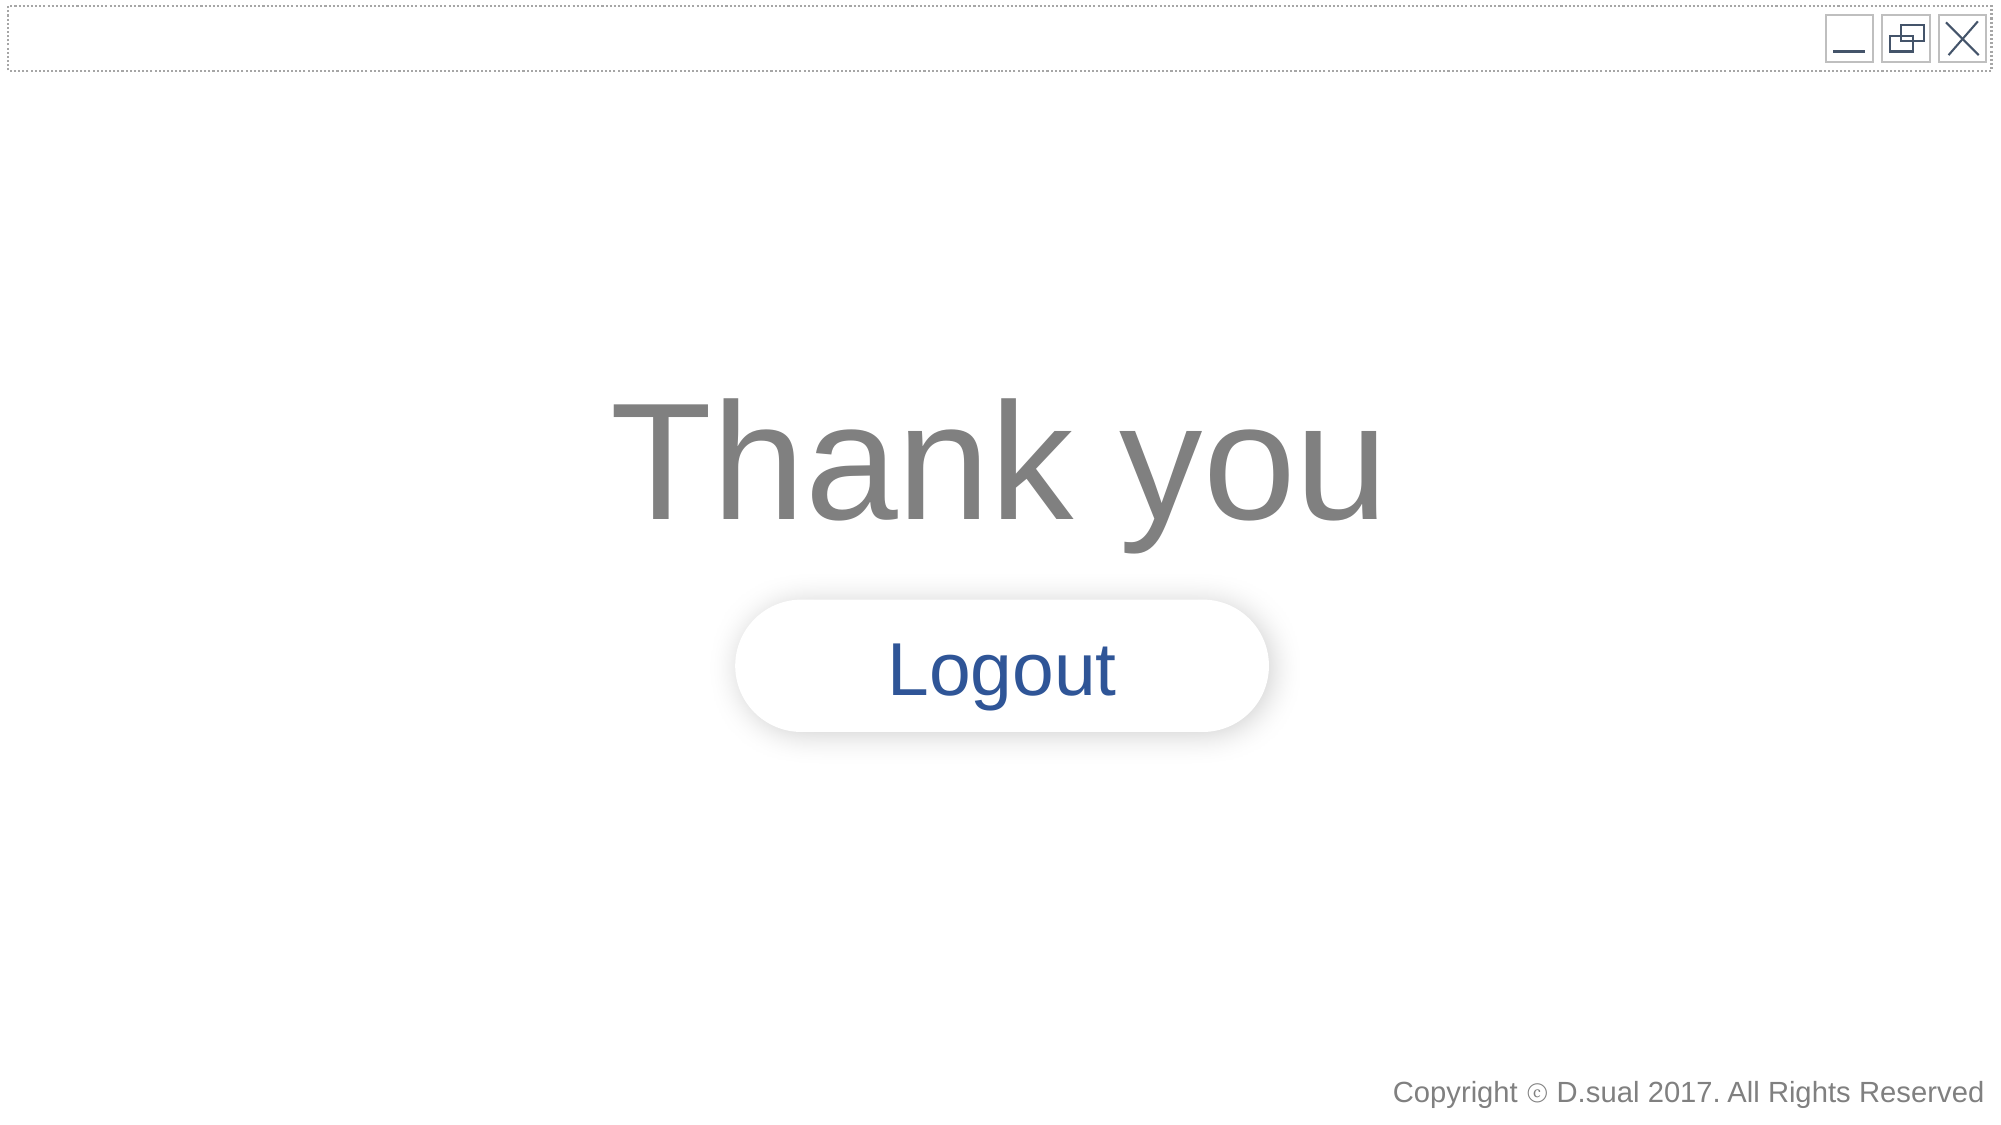

Thank you

Logout
Copyright ⓒ D.sual 2017. All Rights Reserved